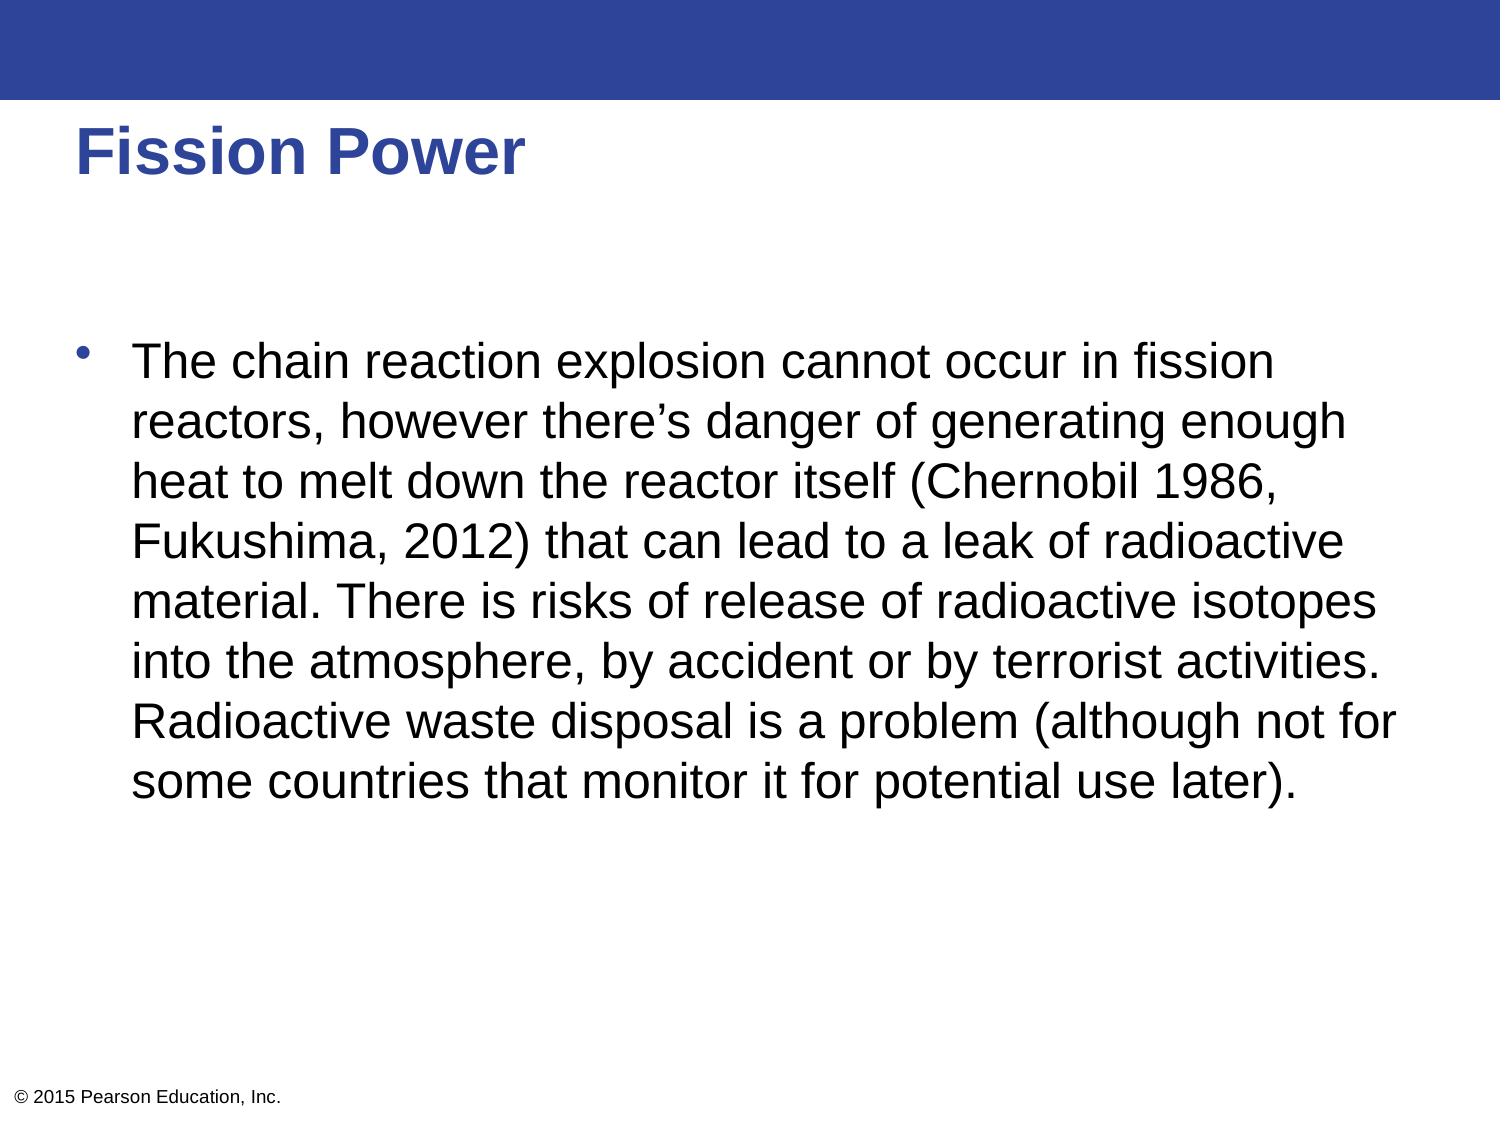

# Fission Power
The chain reaction explosion cannot occur in fission reactors, however there’s danger of generating enough heat to melt down the reactor itself (Chernobil 1986, Fukushima, 2012) that can lead to a leak of radioactive material. There is risks of release of radioactive isotopes into the atmosphere, by accident or by terrorist activities. Radioactive waste disposal is a problem (although not for some countries that monitor it for potential use later).
© 2015 Pearson Education, Inc.